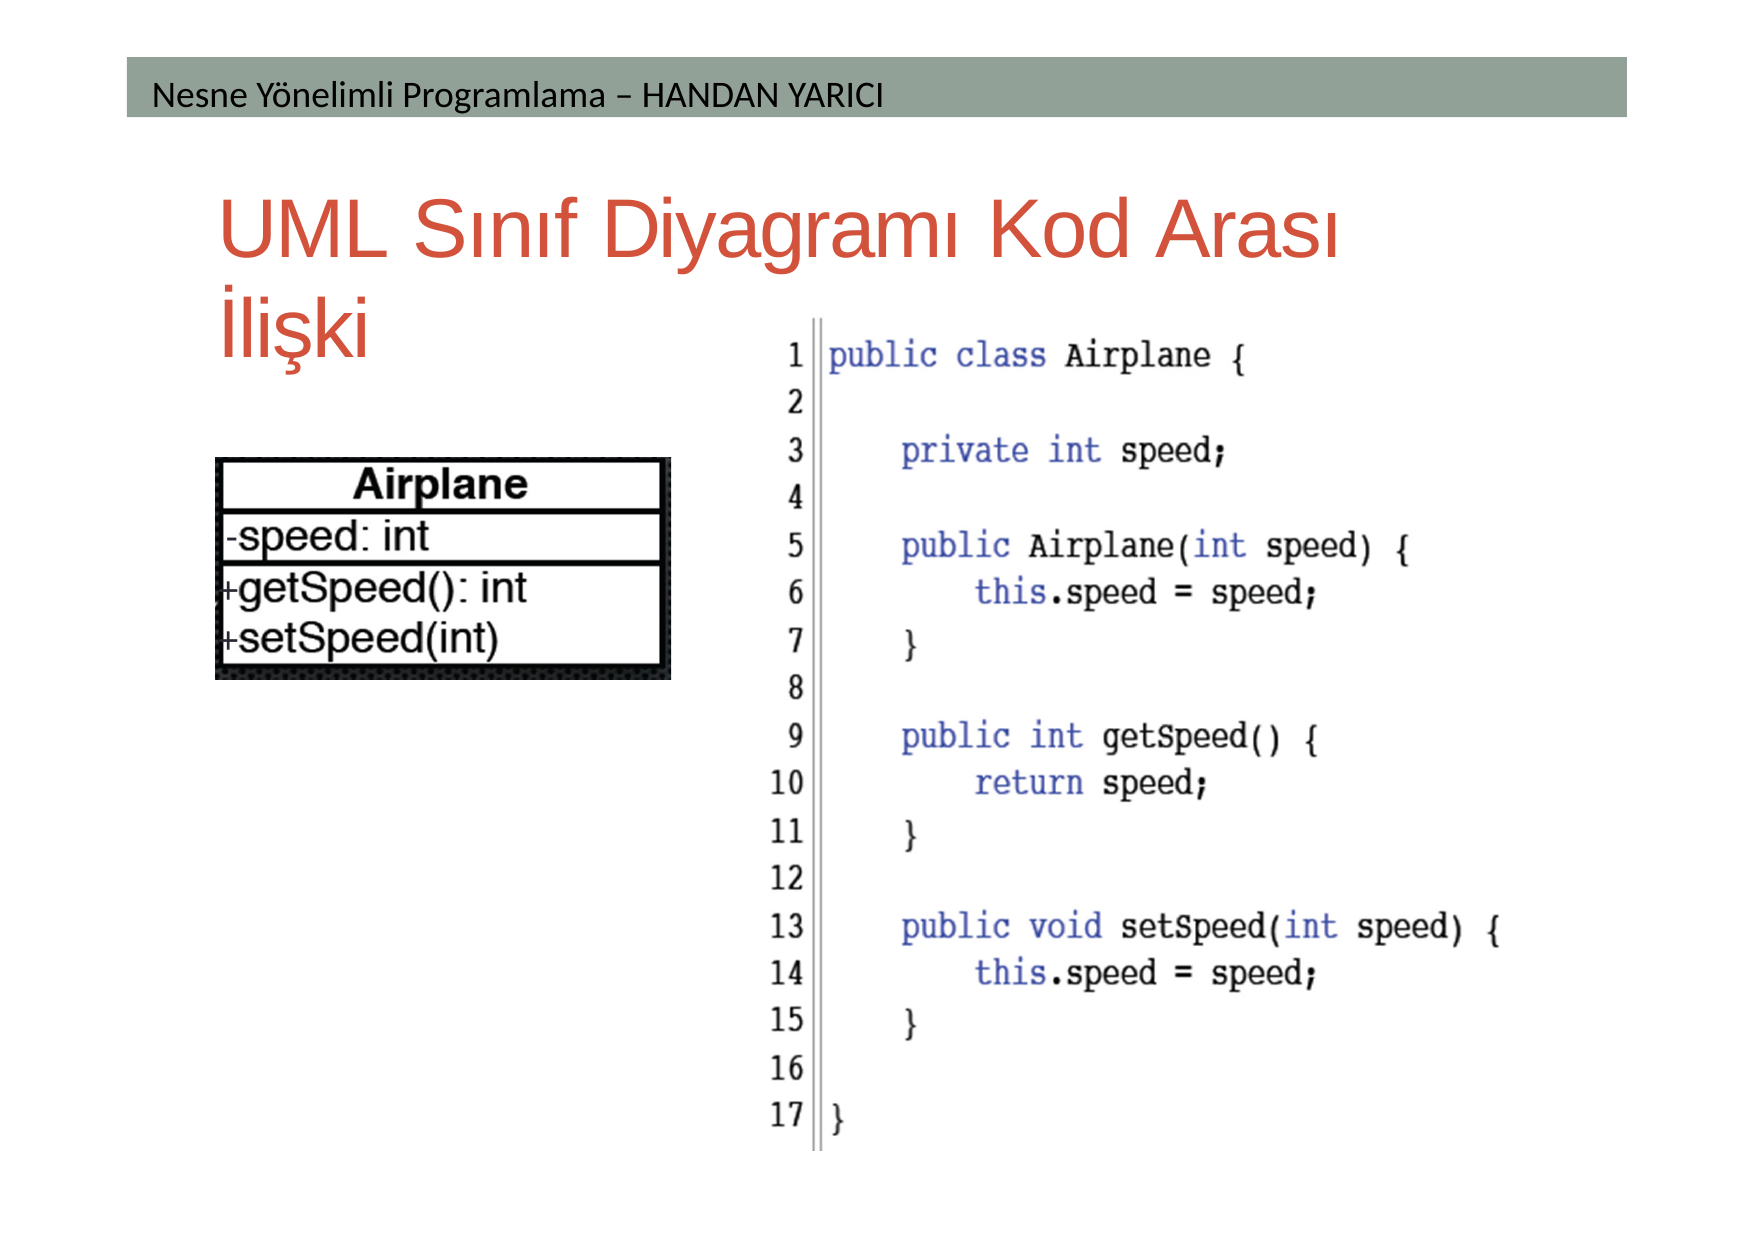

Nesne Yönelimli Programlama – HANDAN YARICI
# UML Sınıf Diyagramı Kod Arası İlişki

-
+
+